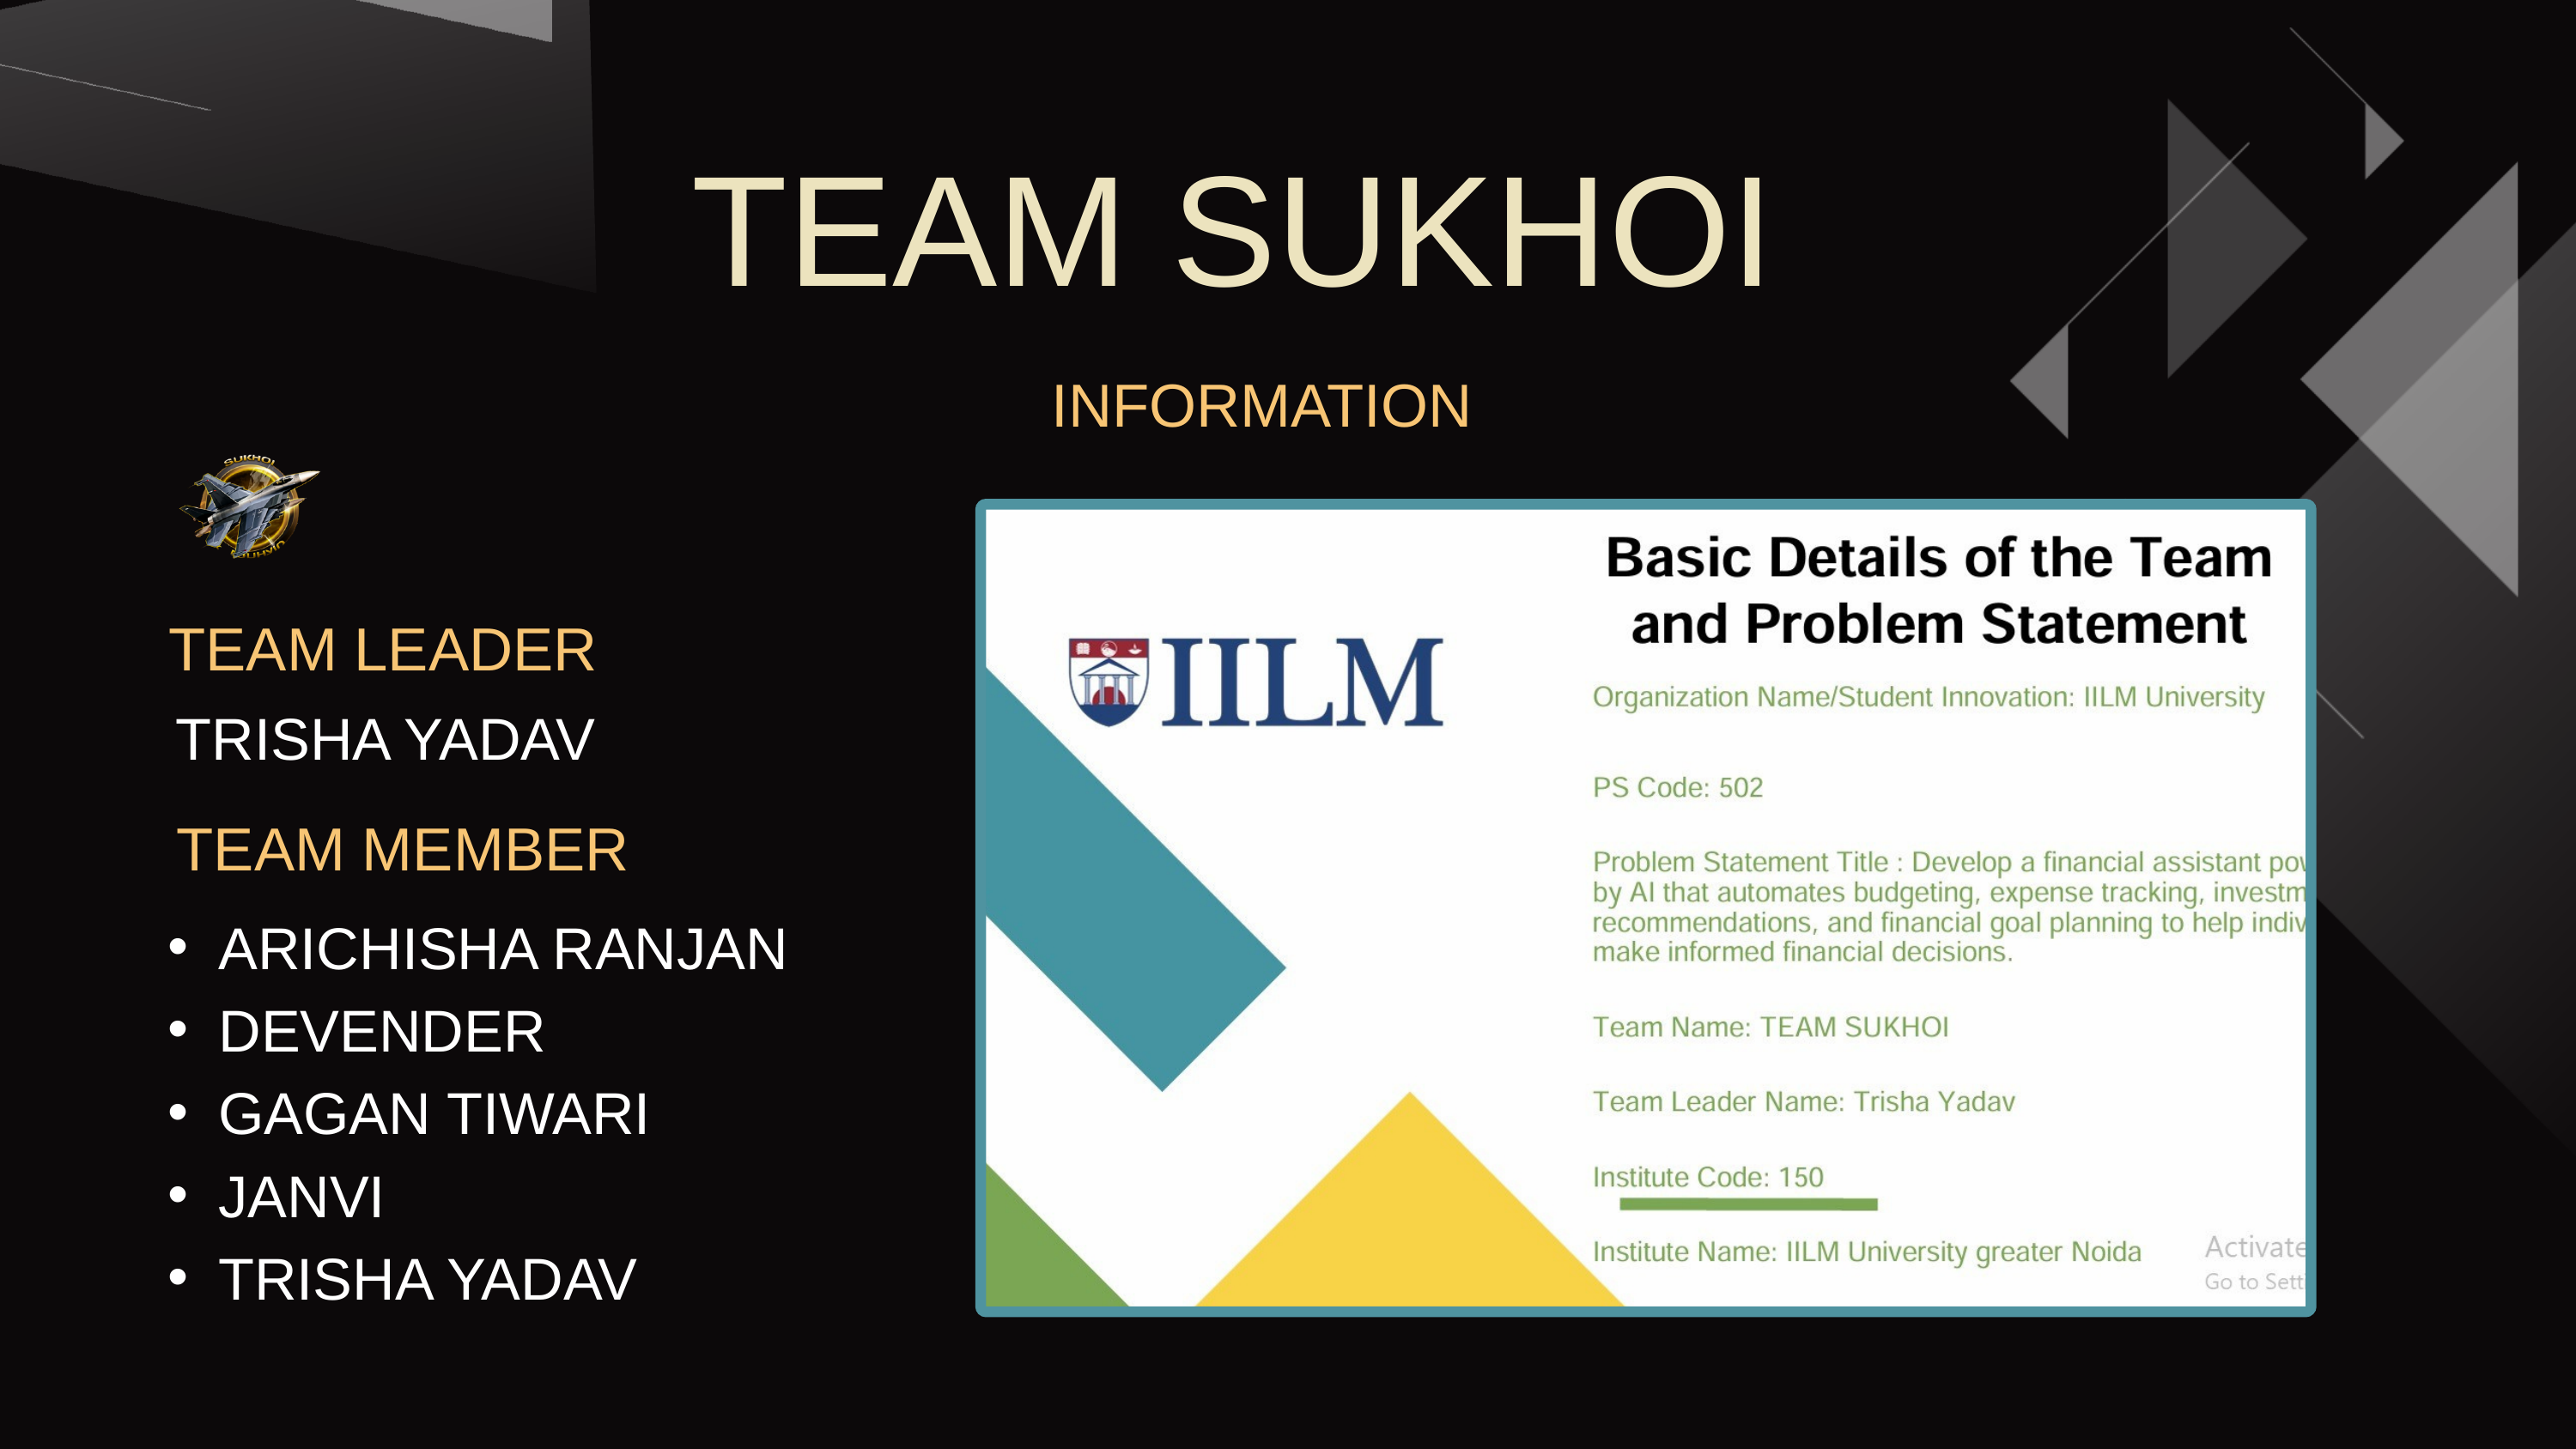

TEAM SUKHOI

INFORMATION

TEAM LEADER
TRISHA YADAV
TEAM MEMBER
ARICHISHA RANJAN
DEVENDER
GAGAN TIWARI
JANVI
TRISHA YADAV